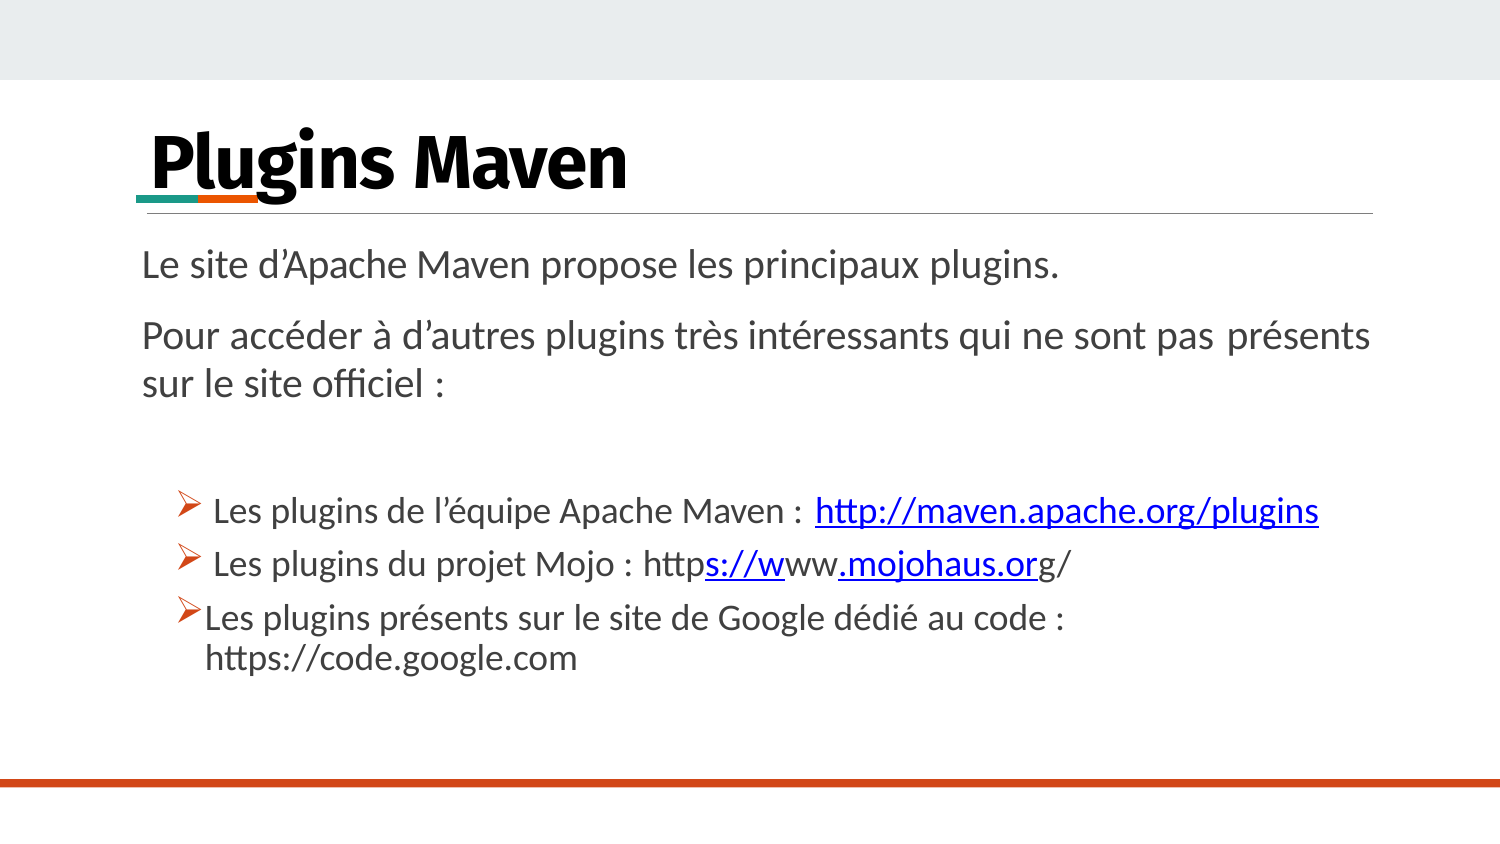

# Plugins Maven
Le site d’Apache Maven propose les principaux plugins.
Pour accéder à d’autres plugins très intéressants qui ne sont pas présents
sur le site officiel :

Les plugins de l’équipe Apache Maven : http://maven.apache.org/plugins
Les plugins du projet Mojo : https://www.mojohaus.org/
Les plugins présents sur le site de Google dédié au code :  https://code.google.com